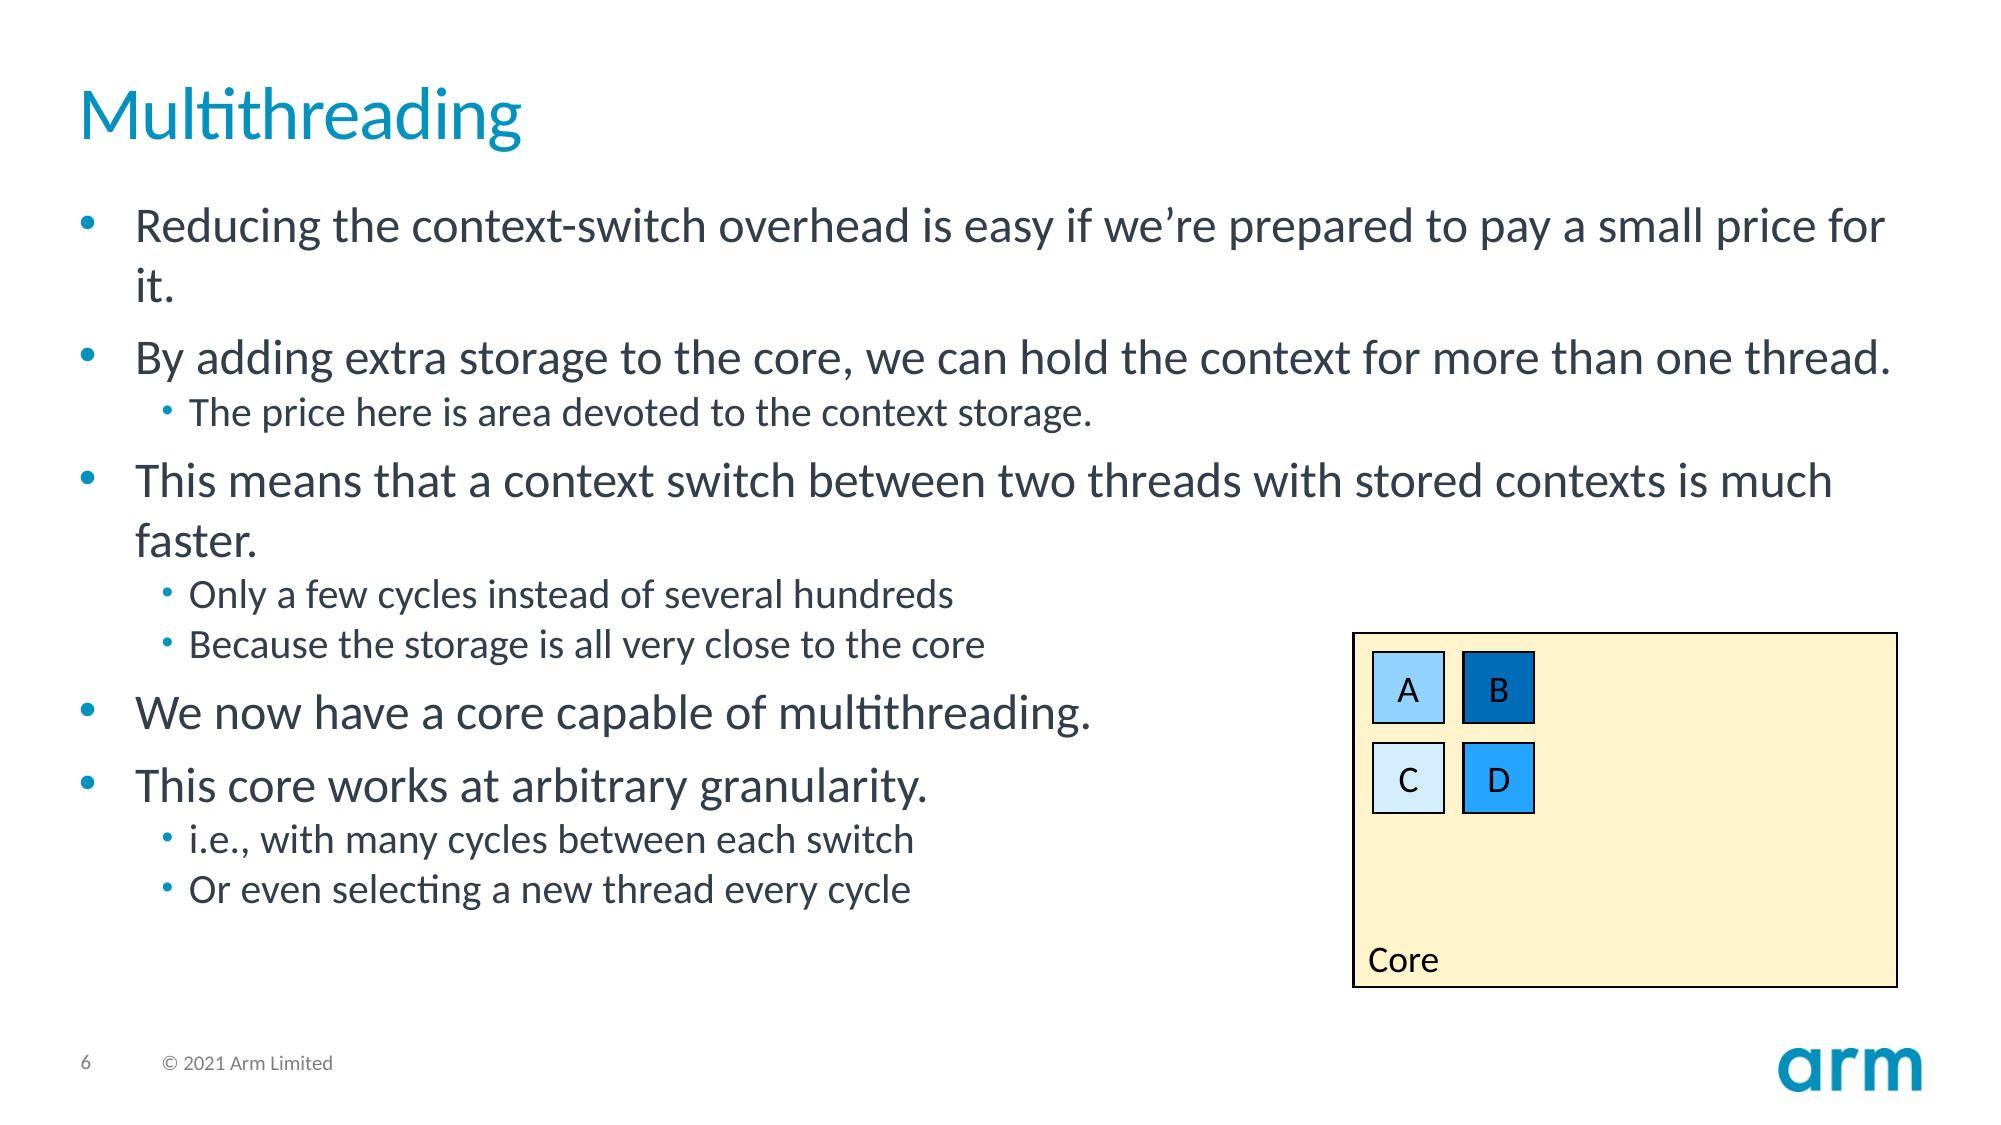

# Multithreading
Reducing the context-switch overhead is easy if we’re prepared to pay a small price for it.
By adding extra storage to the core, we can hold the context for more than one thread.
The price here is area devoted to the context storage.
This means that a context switch between two threads with stored contexts is much faster.
Only a few cycles instead of several hundreds
Because the storage is all very close to the core
We now have a core capable of multithreading.
This core works at arbitrary granularity.
i.e., with many cycles between each switch
Or even selecting a new thread every cycle
Core
A
B
C
D